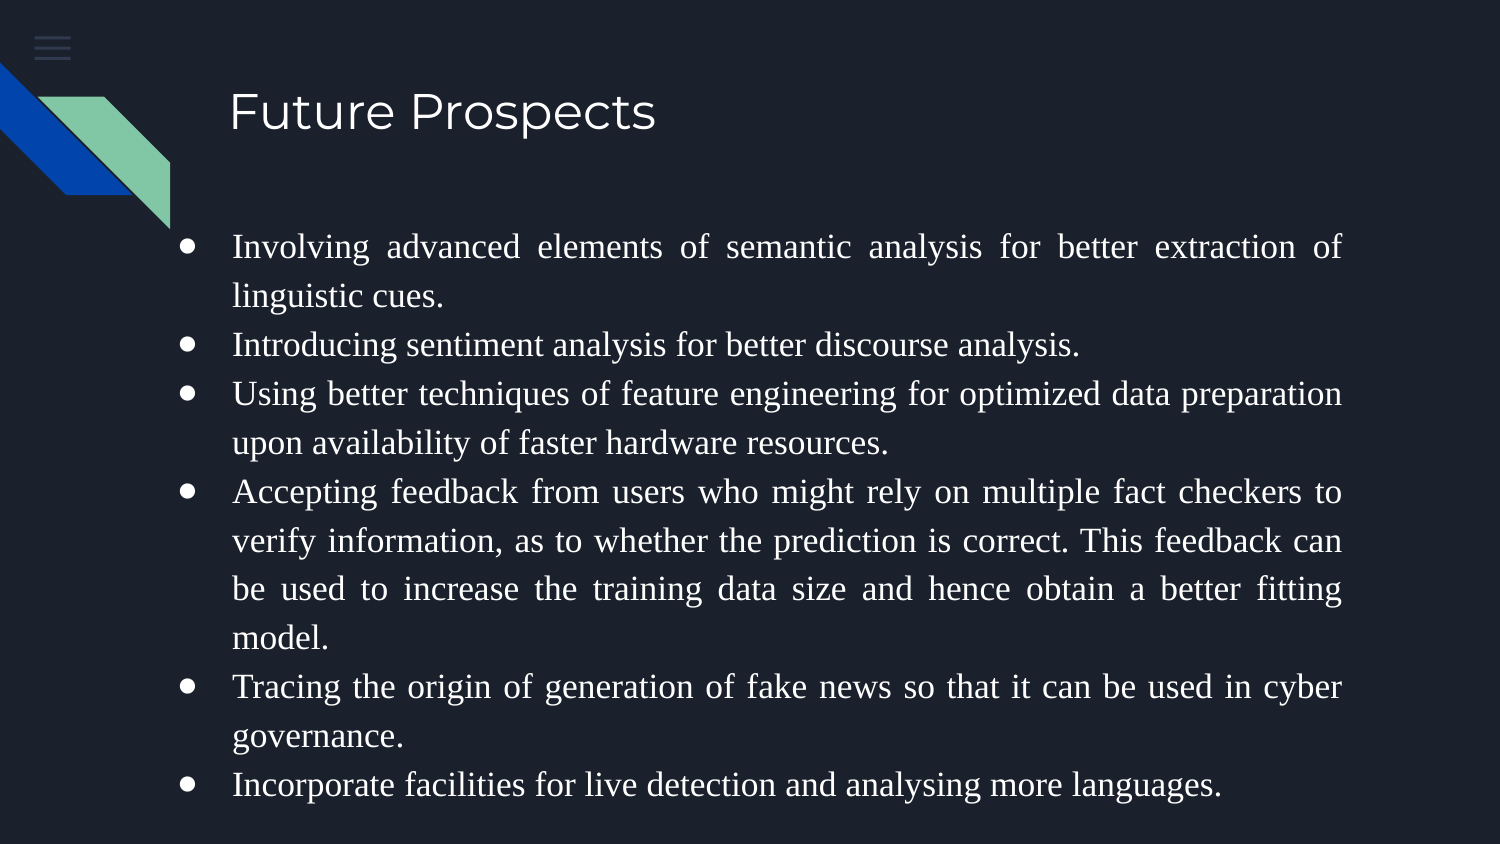

# Future Prospects

Involving advanced elements of semantic analysis for better extraction of linguistic cues.
Introducing sentiment analysis for better discourse analysis.
Using better techniques of feature engineering for optimized data preparation upon availability of faster hardware resources.
Accepting feedback from users who might rely on multiple fact checkers to verify information, as to whether the prediction is correct. This feedback can be used to increase the training data size and hence obtain a better fitting model.
Tracing the origin of generation of fake news so that it can be used in cyber governance.
Incorporate facilities for live detection and analysing more languages.